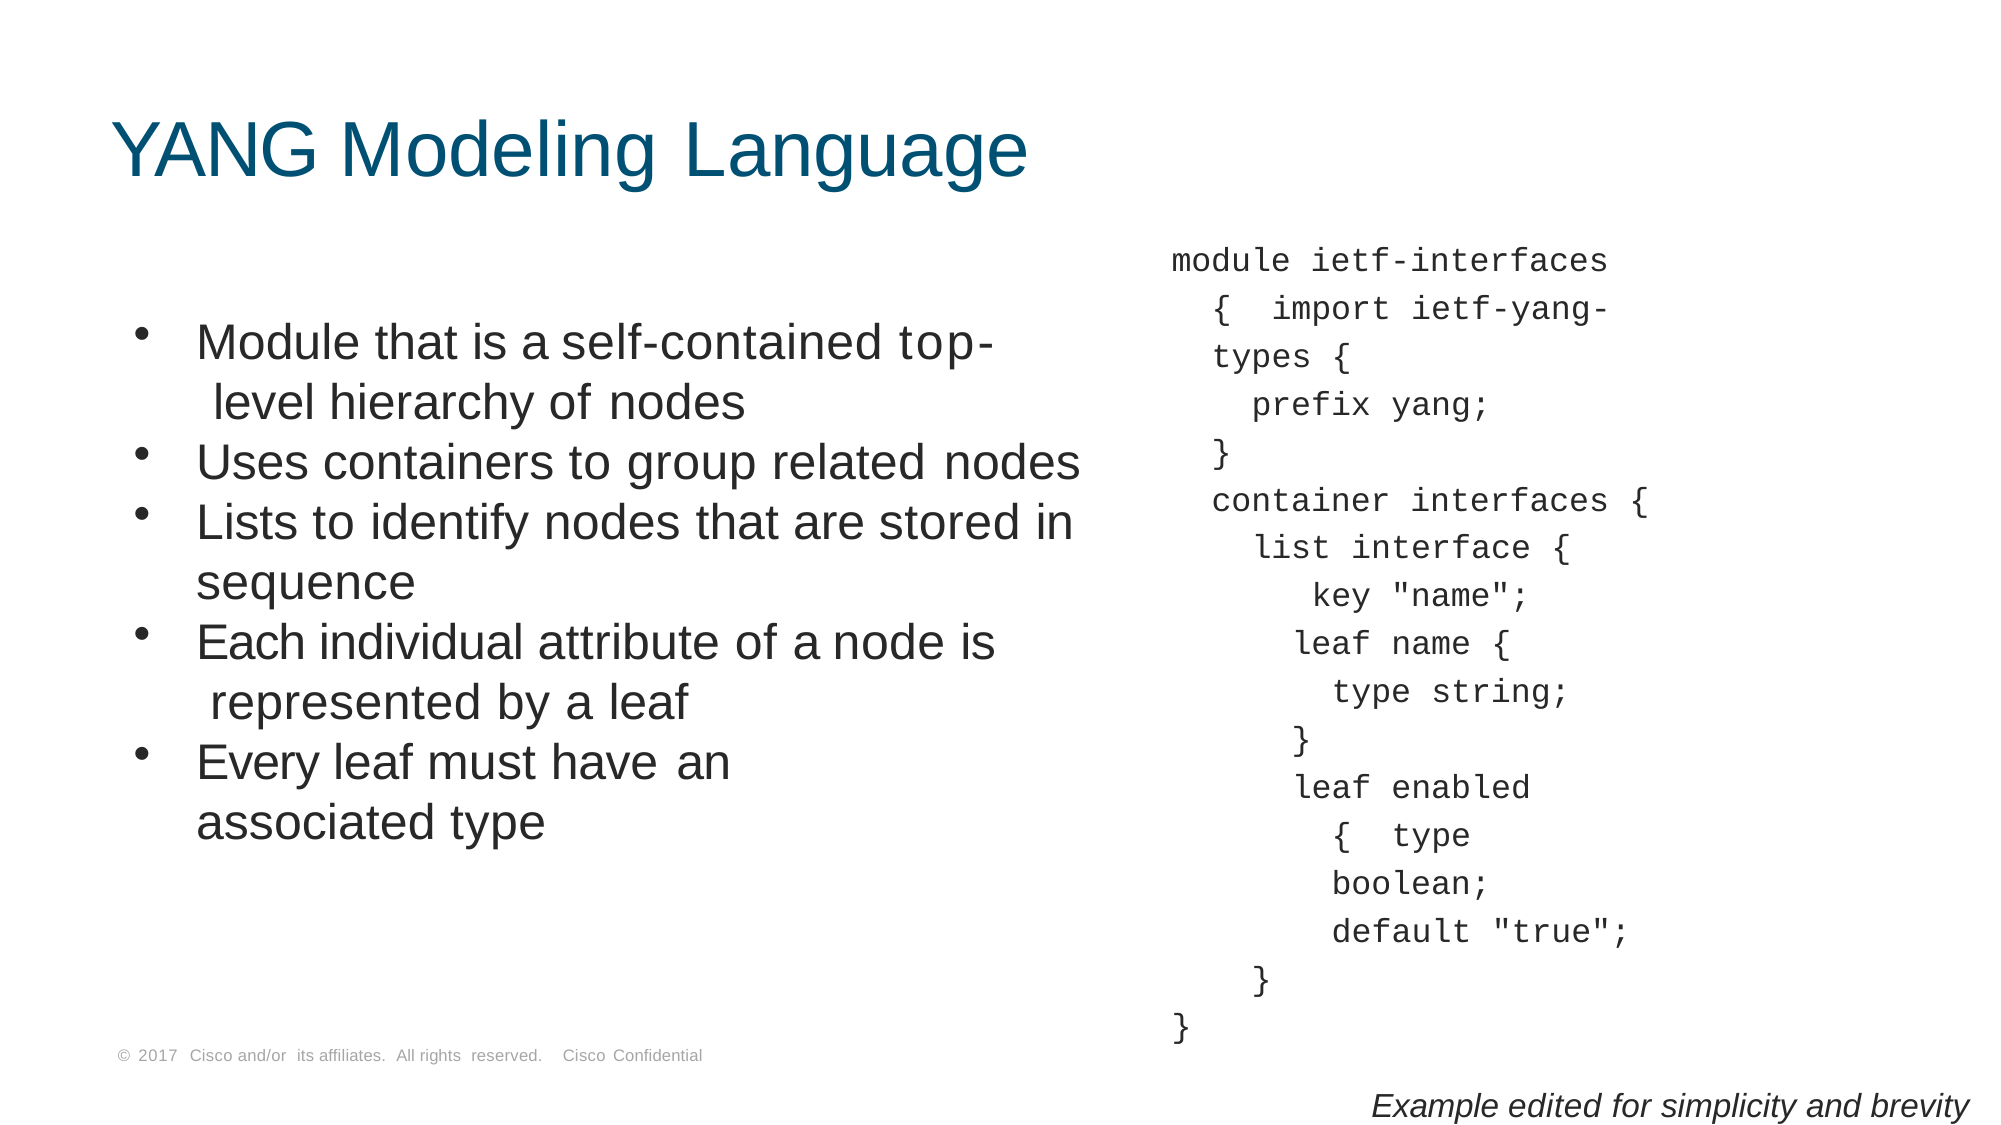

# YANG Modeling Language
module ietf-interfaces {  import ietf-yang-types {
prefix yang;
}
container interfaces {
list interface {  key "name";  leaf name {
type string;
}
leaf enabled {  type boolean;  default "true";
}
}

Example edited for simplicity and brevity
Module that is a self-contained top-  level hierarchy of nodes
Uses containers to group related nodes
Lists to identify nodes that are stored in  sequence
Each individual attribute of a node is  represented by a leaf
Every leaf must have an
associated type
© 2017  Cisco and/or  its affiliates.  All rights  reserved.    Cisco Confidential